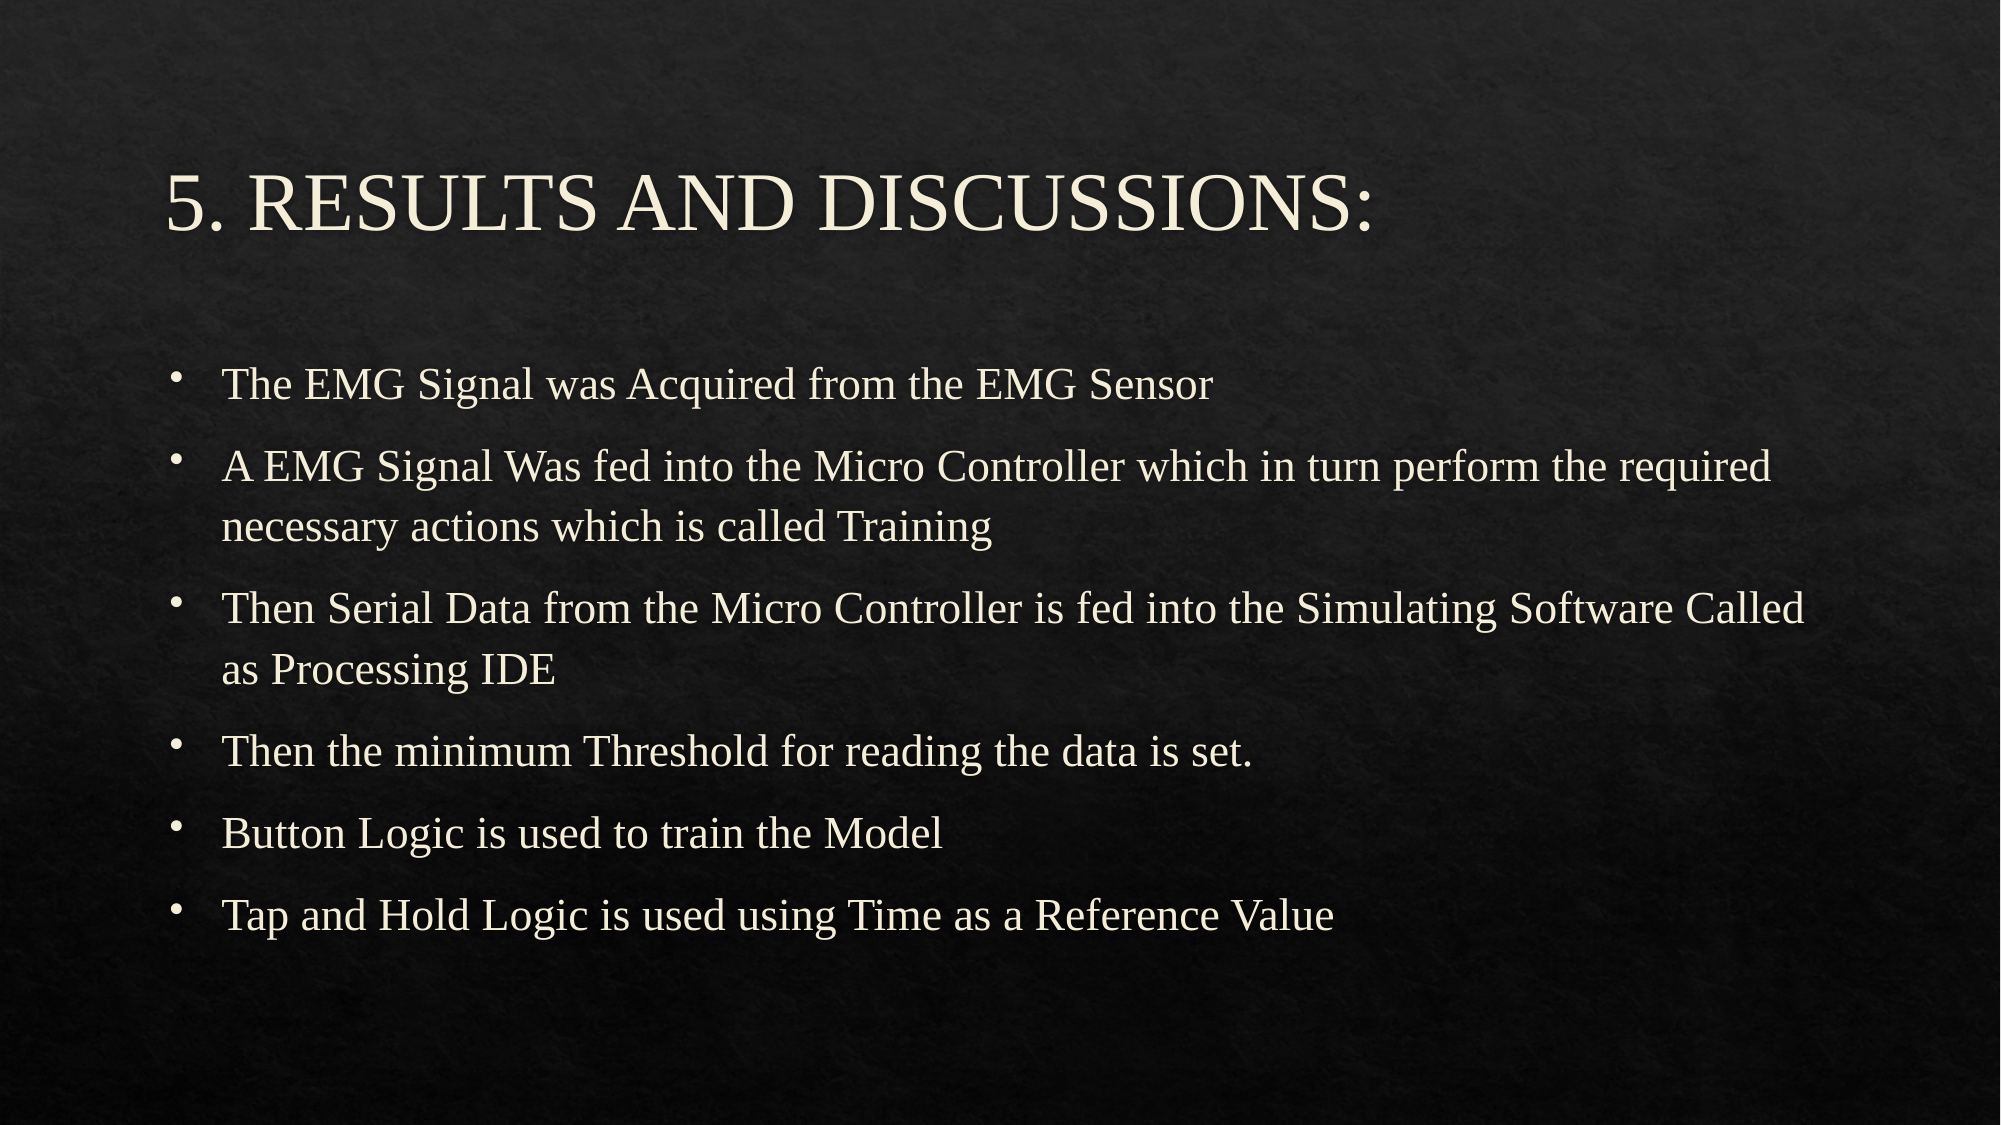

# 5. RESULTS AND DISCUSSIONS:
The EMG Signal was Acquired from the EMG Sensor
A EMG Signal Was fed into the Micro Controller which in turn perform the required necessary actions which is called Training
Then Serial Data from the Micro Controller is fed into the Simulating Software Called as Processing IDE
Then the minimum Threshold for reading the data is set.
Button Logic is used to train the Model
Tap and Hold Logic is used using Time as a Reference Value